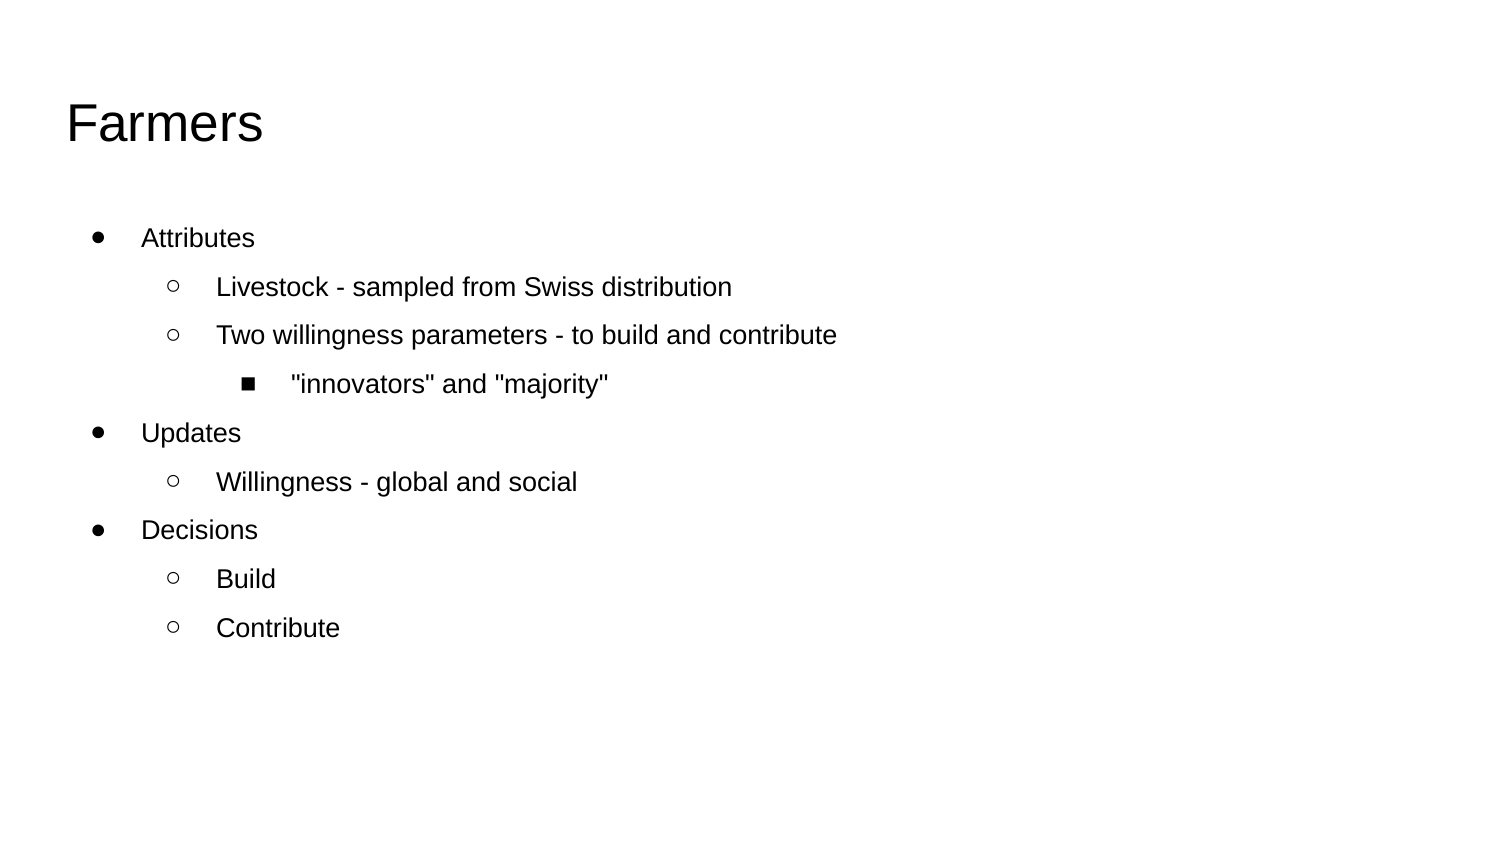

# Farmers
Attributes
Livestock - sampled from Swiss distribution
Two willingness parameters - to build and contribute
"innovators" and "majority"
Updates
Willingness - global and social
Decisions
Build
Contribute